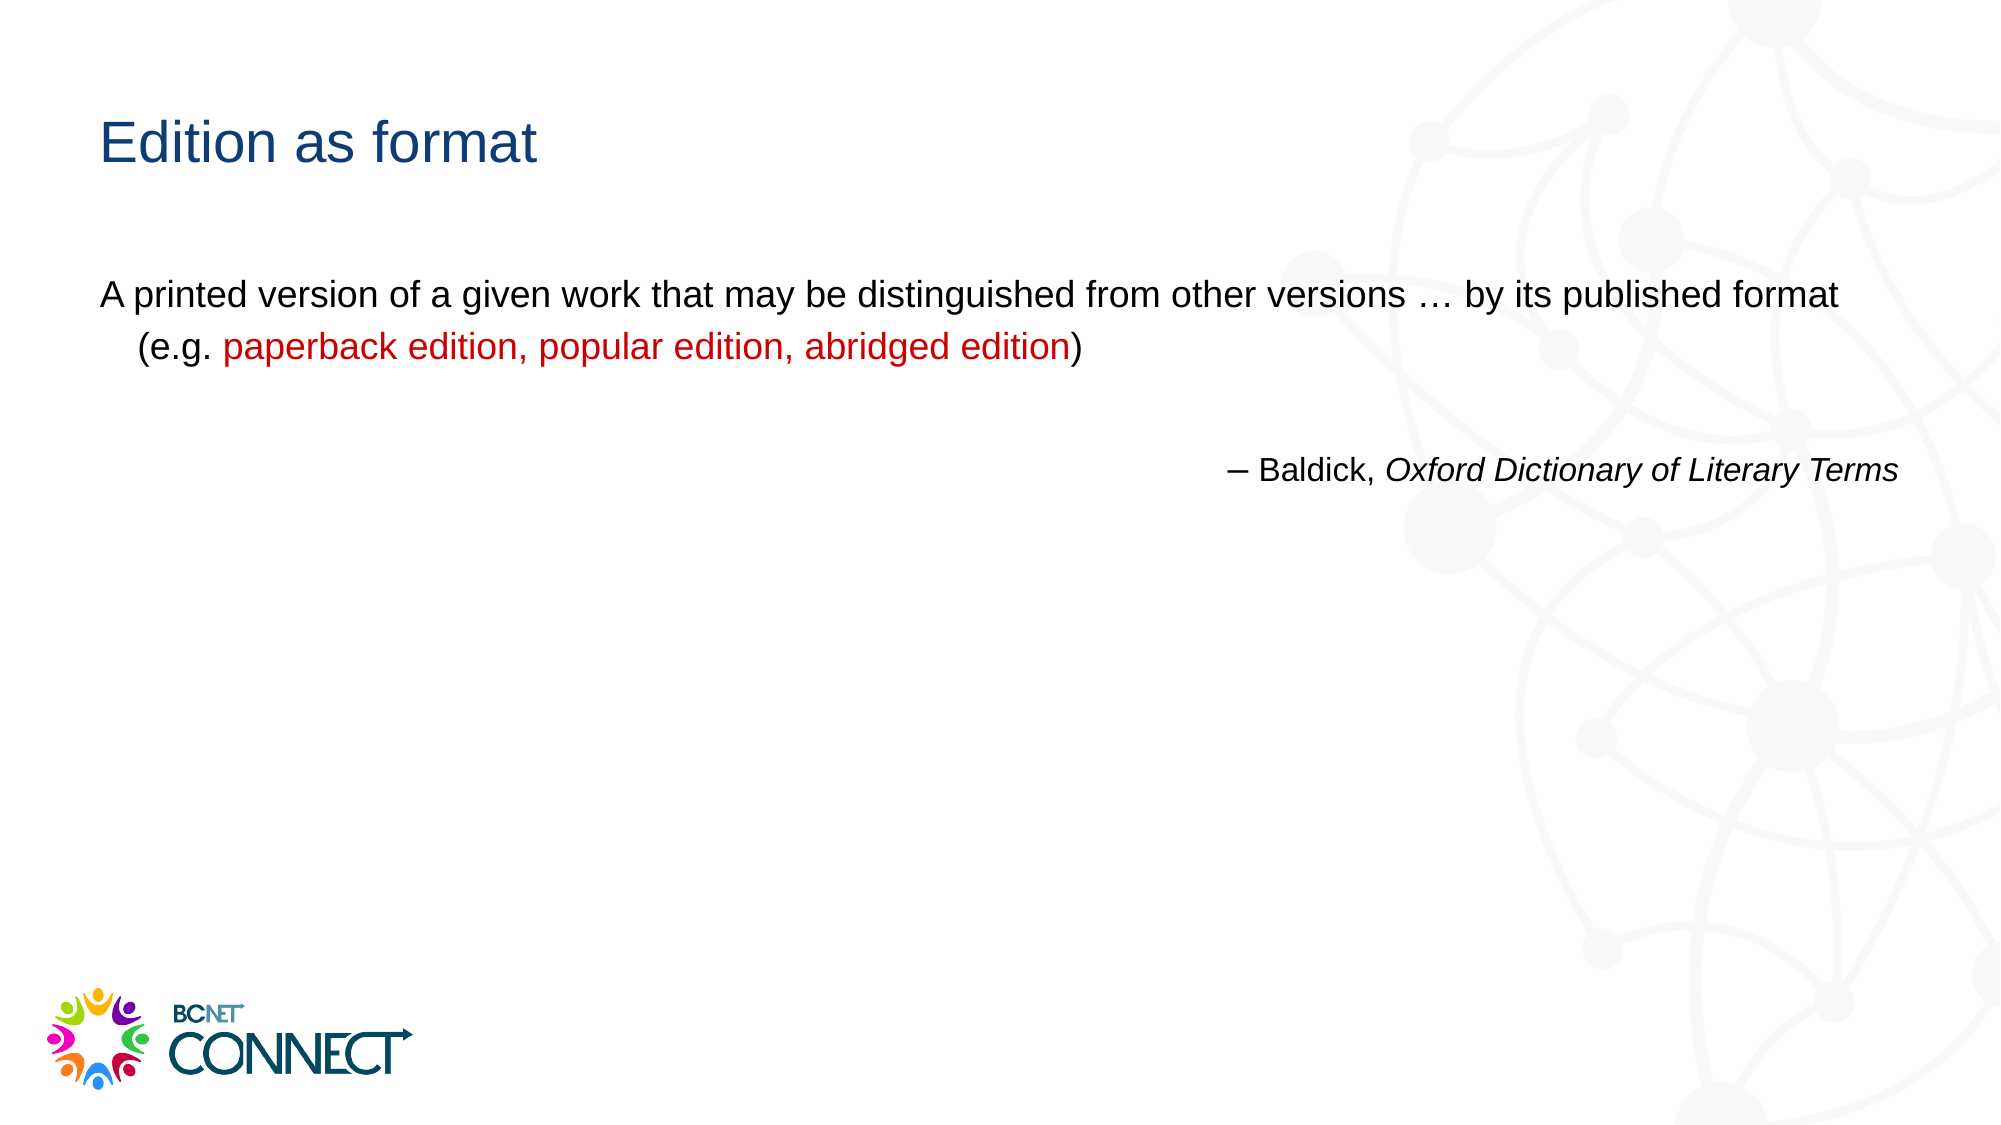

# A printed version of a given work that may be distinguished from other versions … by its published format (e.g. paperback edition, popular edition, abridged edition)

– Baldick, Oxford Dictionary of Literary Terms
Edition as format